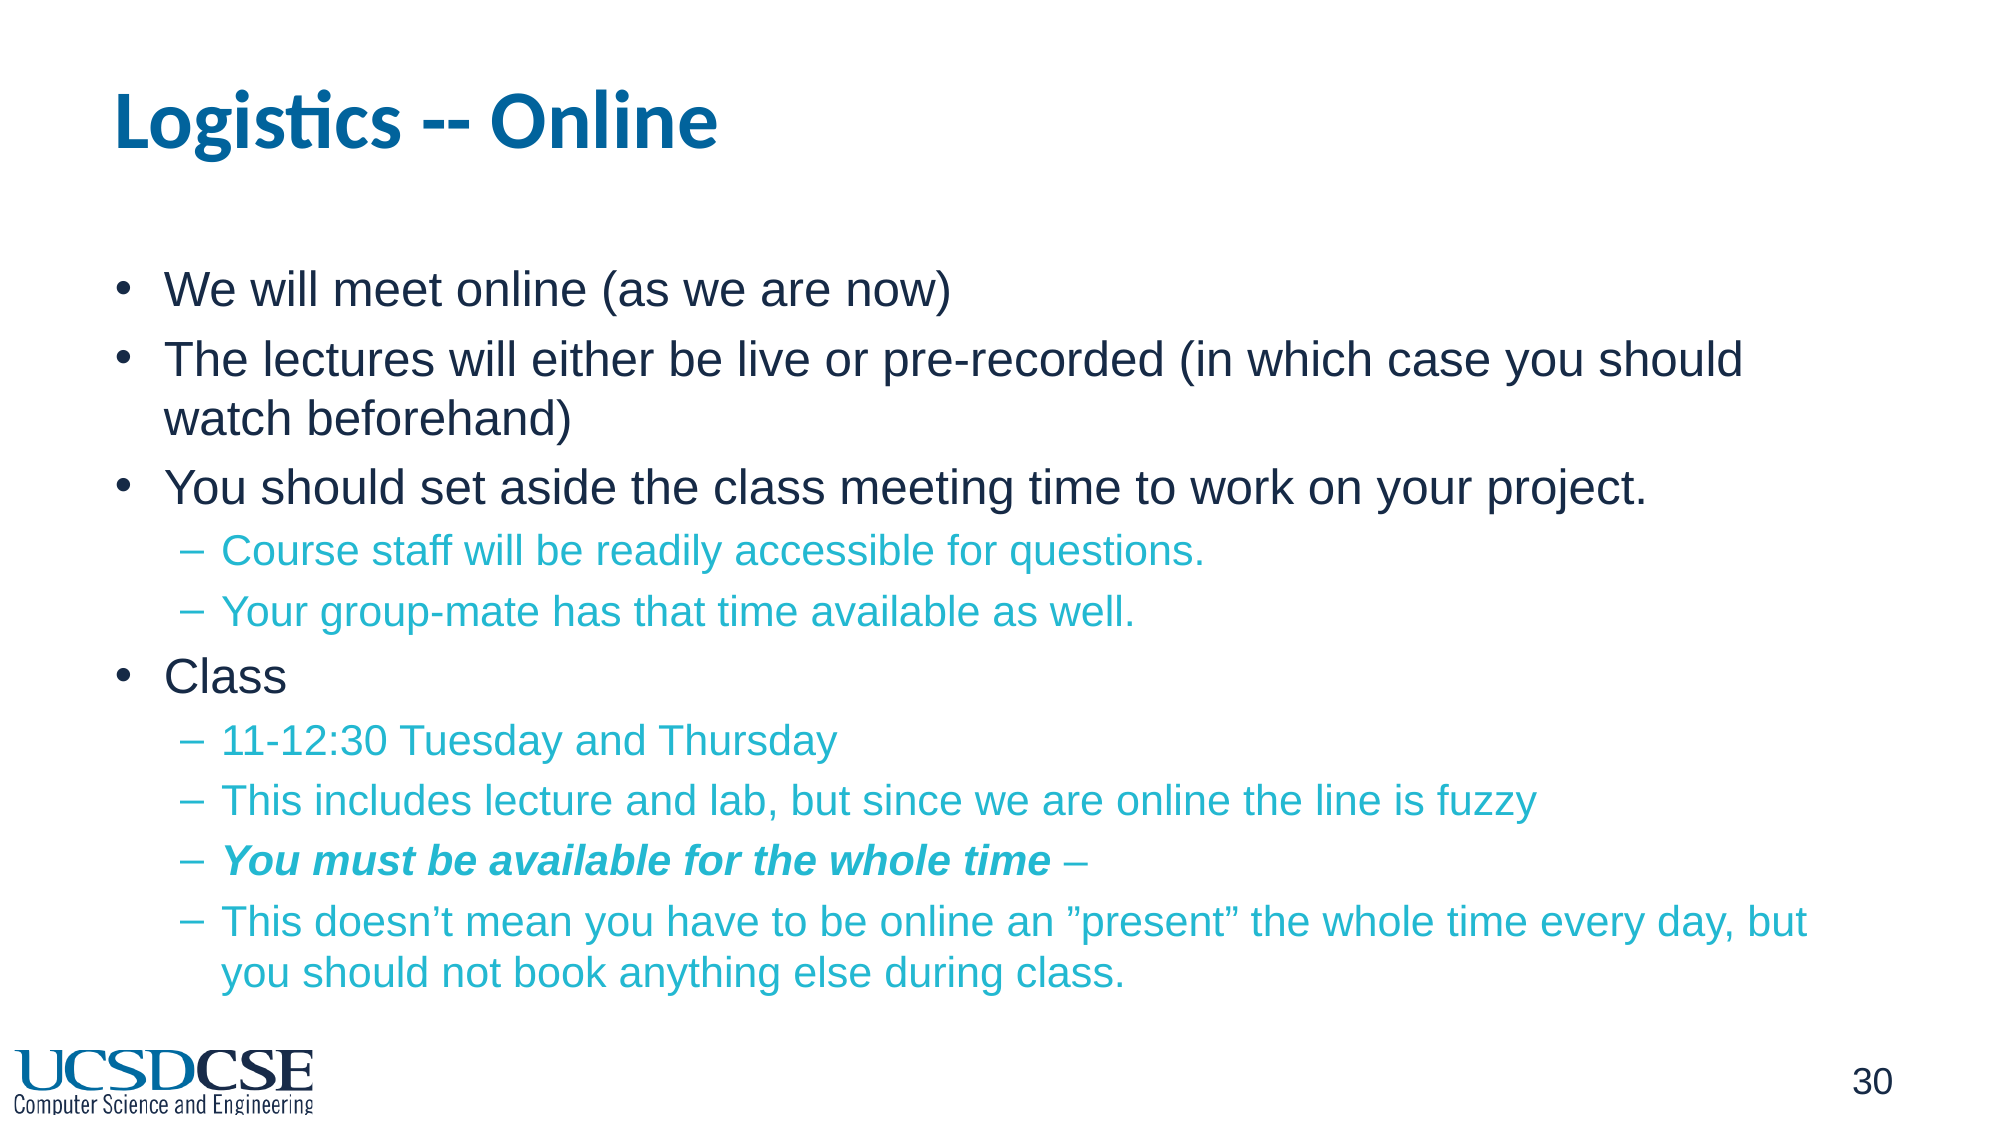

# Logistics -- Online
We will meet online (as we are now)
The lectures will either be live or pre-recorded (in which case you should watch beforehand)
You should set aside the class meeting time to work on your project.
Course staff will be readily accessible for questions.
Your group-mate has that time available as well.
Class
11-12:30 Tuesday and Thursday
This includes lecture and lab, but since we are online the line is fuzzy
You must be available for the whole time –
This doesn’t mean you have to be online an ”present” the whole time every day, but you should not book anything else during class.